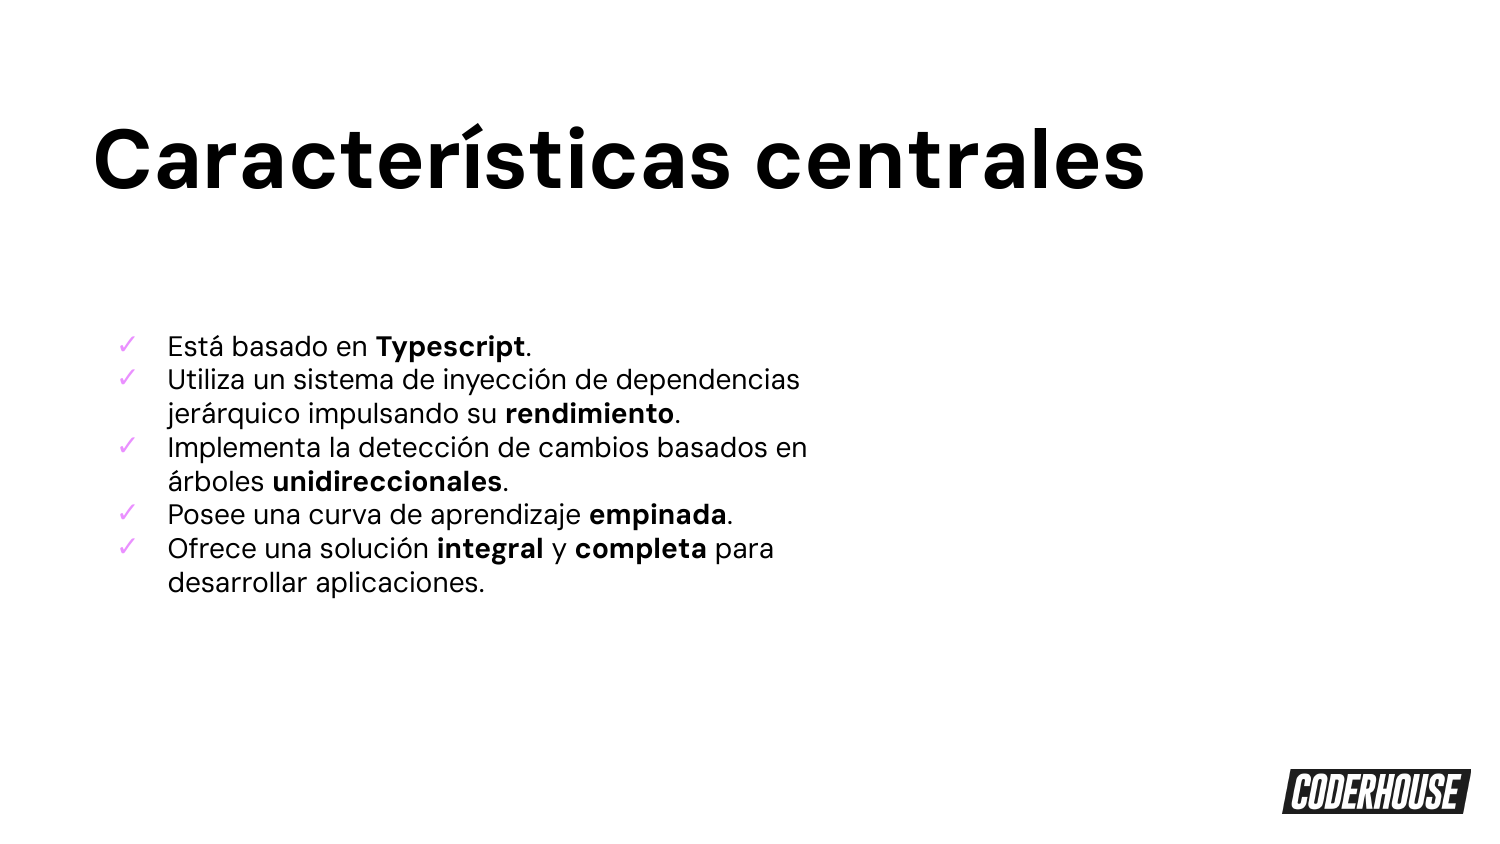

Características centrales
Está basado en Typescript.
Utiliza un sistema de inyección de dependencias jerárquico impulsando su rendimiento.
Implementa la detección de cambios basados en árboles unidireccionales.
Posee una curva de aprendizaje empinada.
Ofrece una solución integral y completa para desarrollar aplicaciones.